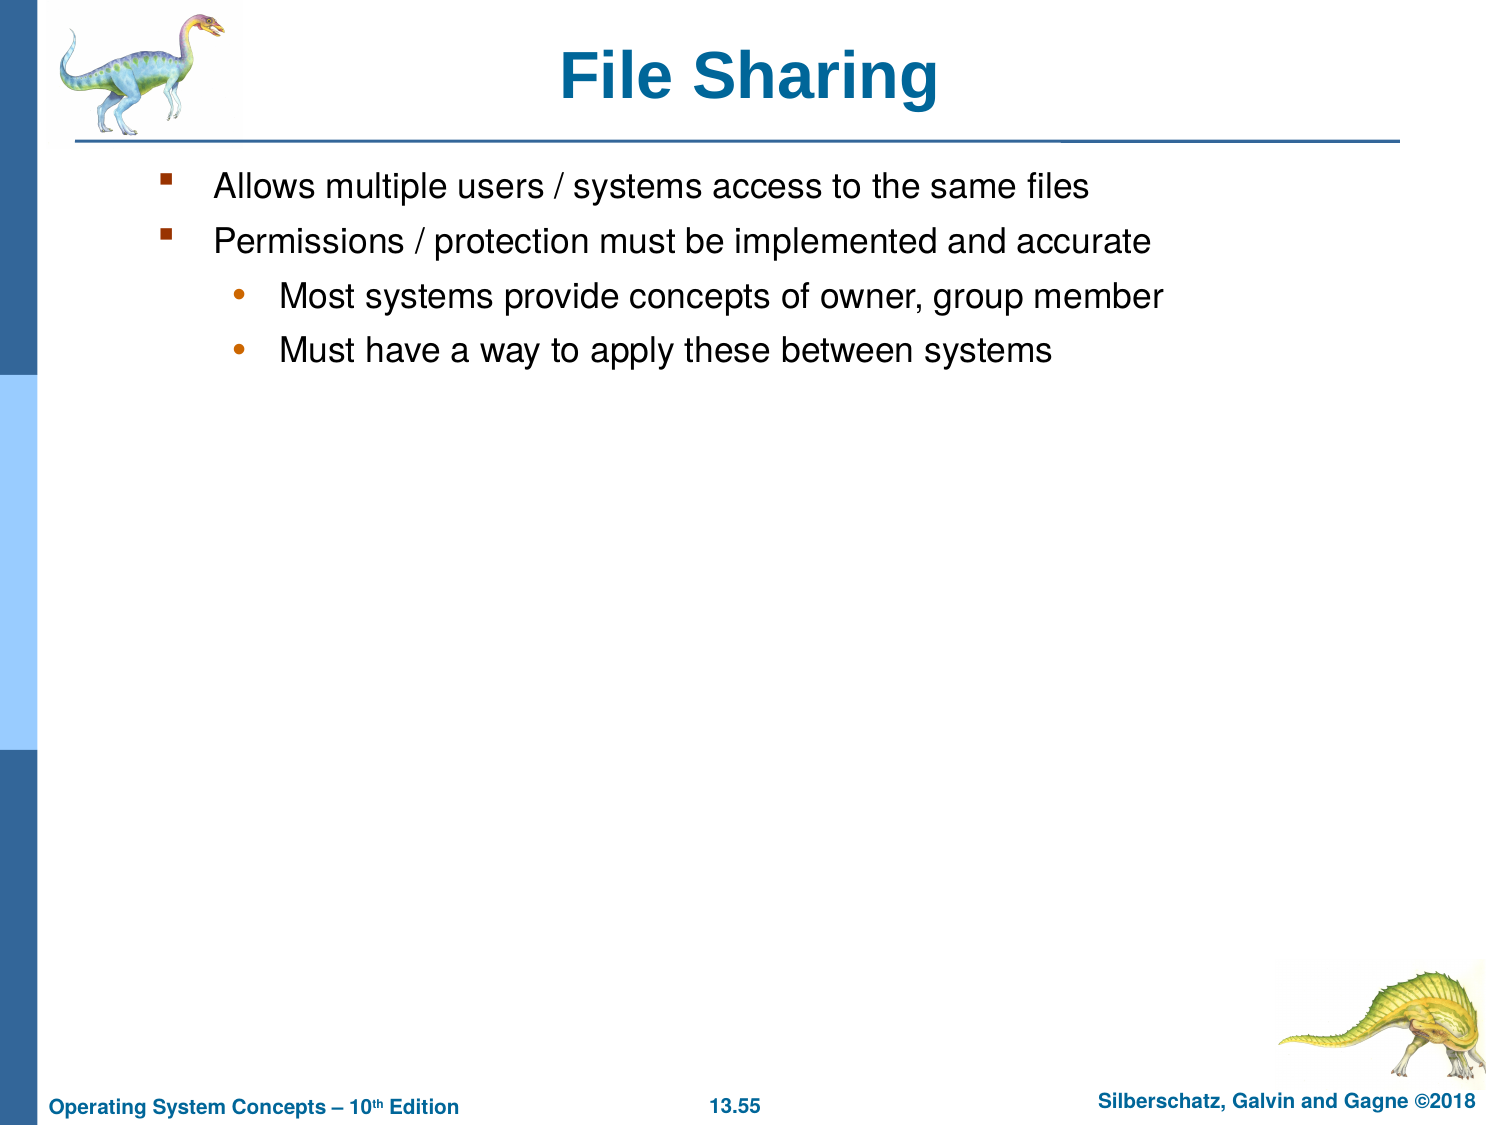

# File Sharing
Allows multiple users / systems access to the same files
Permissions / protection must be implemented and accurate
Most systems provide concepts of owner, group member
Must have a way to apply these between systems